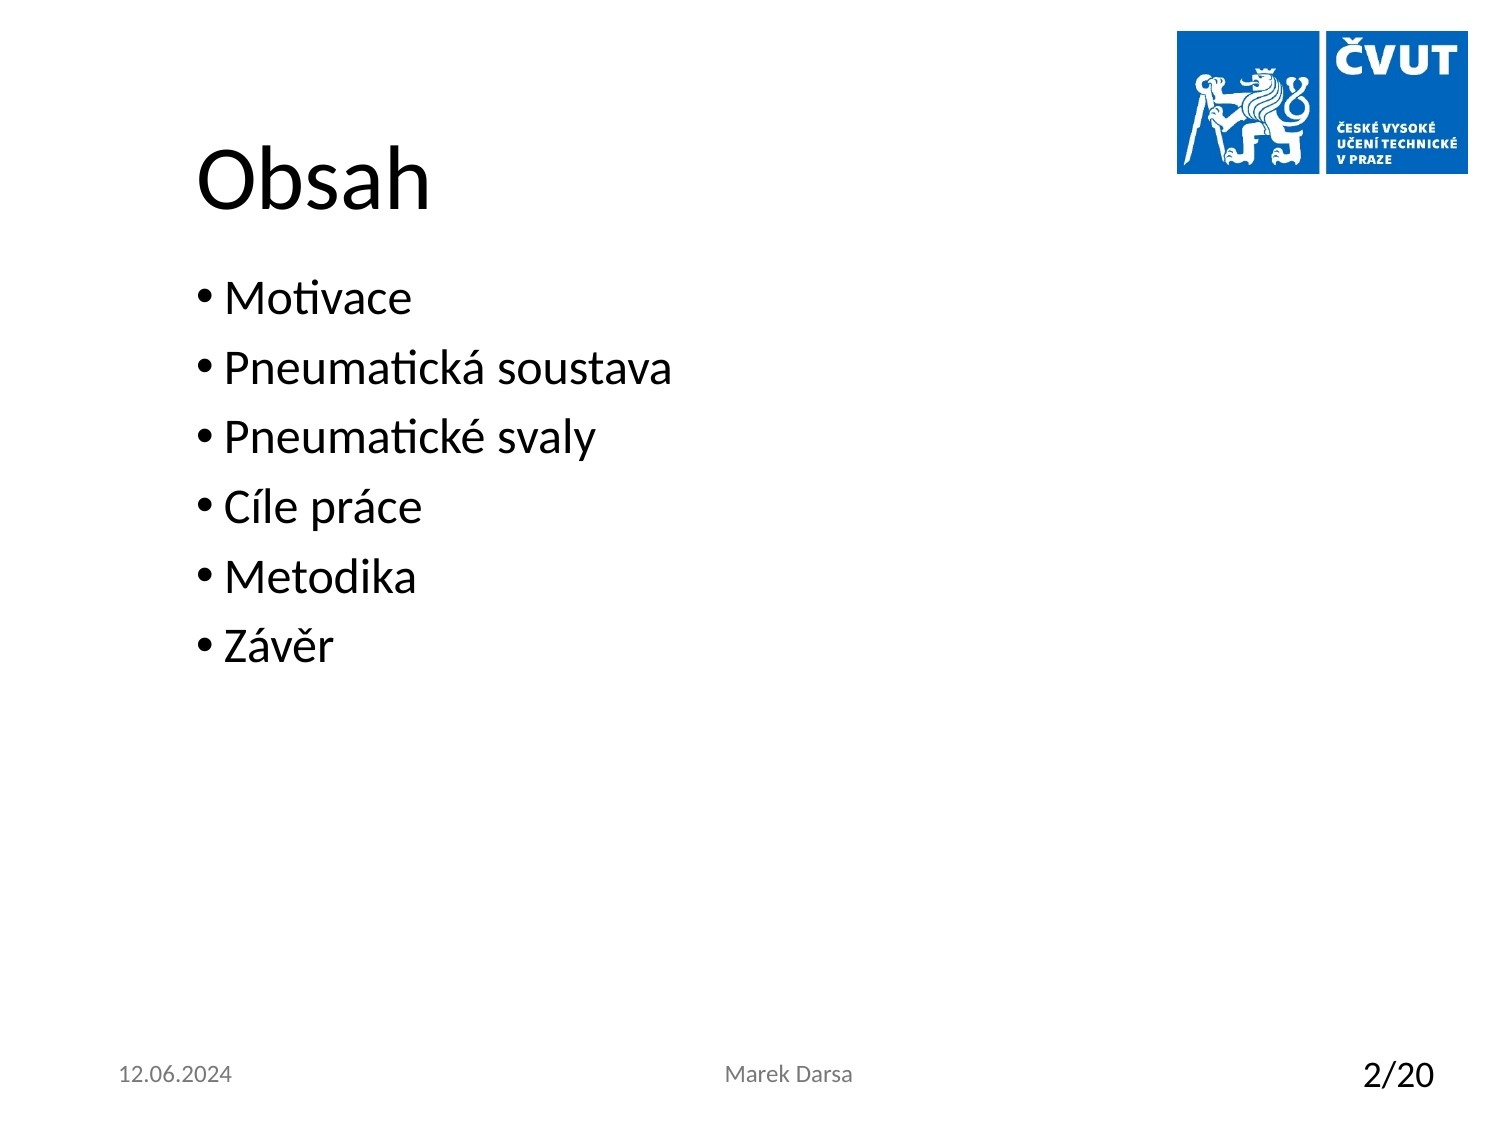

# Obsah
Motivace
Pneumatická soustava
Pneumatické svaly
Cíle práce
Metodika
Závěr

12.06.2024
Marek Darsa